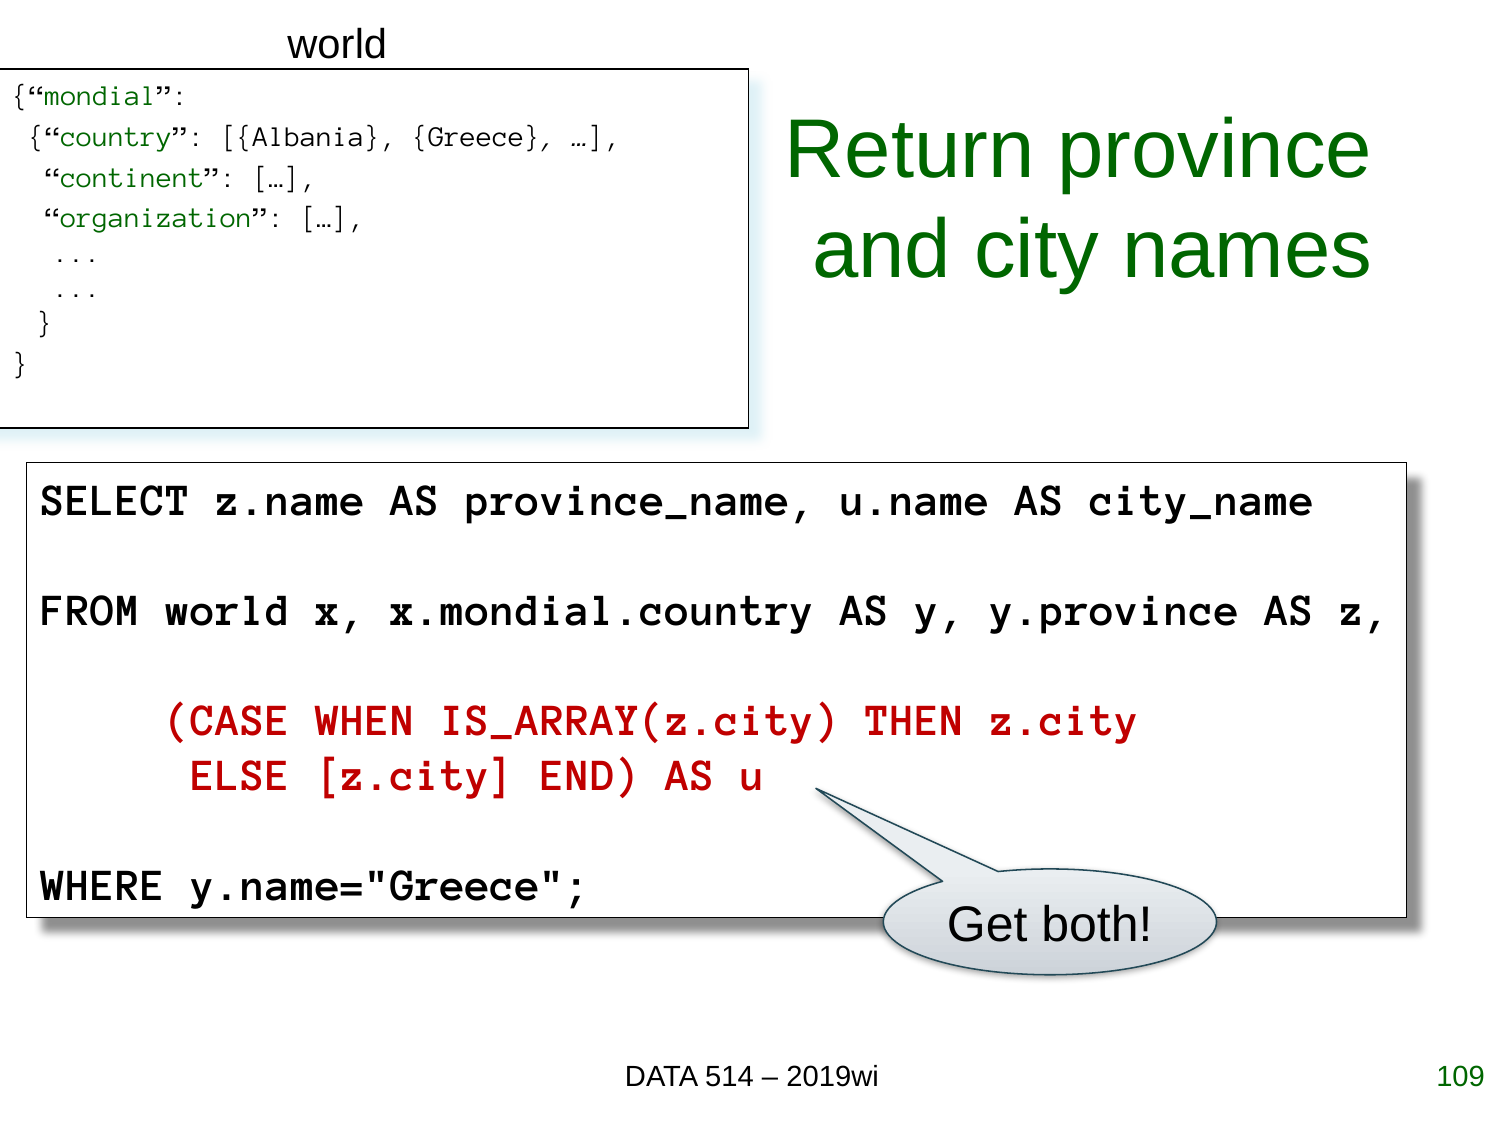

world
{{ {“mondial”:
    {“country”: [{Albania}, {Greece}, …],
     “continent”: […],
     “organization”: […],
  ...
  ...
 }
   }
}}
# Return province and city names
SELECT z.name AS province_name, u.name AS city_name

FROM world x, x.mondial.country AS y, y.province AS z,

     (CASE WHEN IS_ARRAY(z.city) THEN z.city
      ELSE [z.city] END) AS u

WHERE y.name="Greece";
Get both!
DATA 514 – 2019wi
109